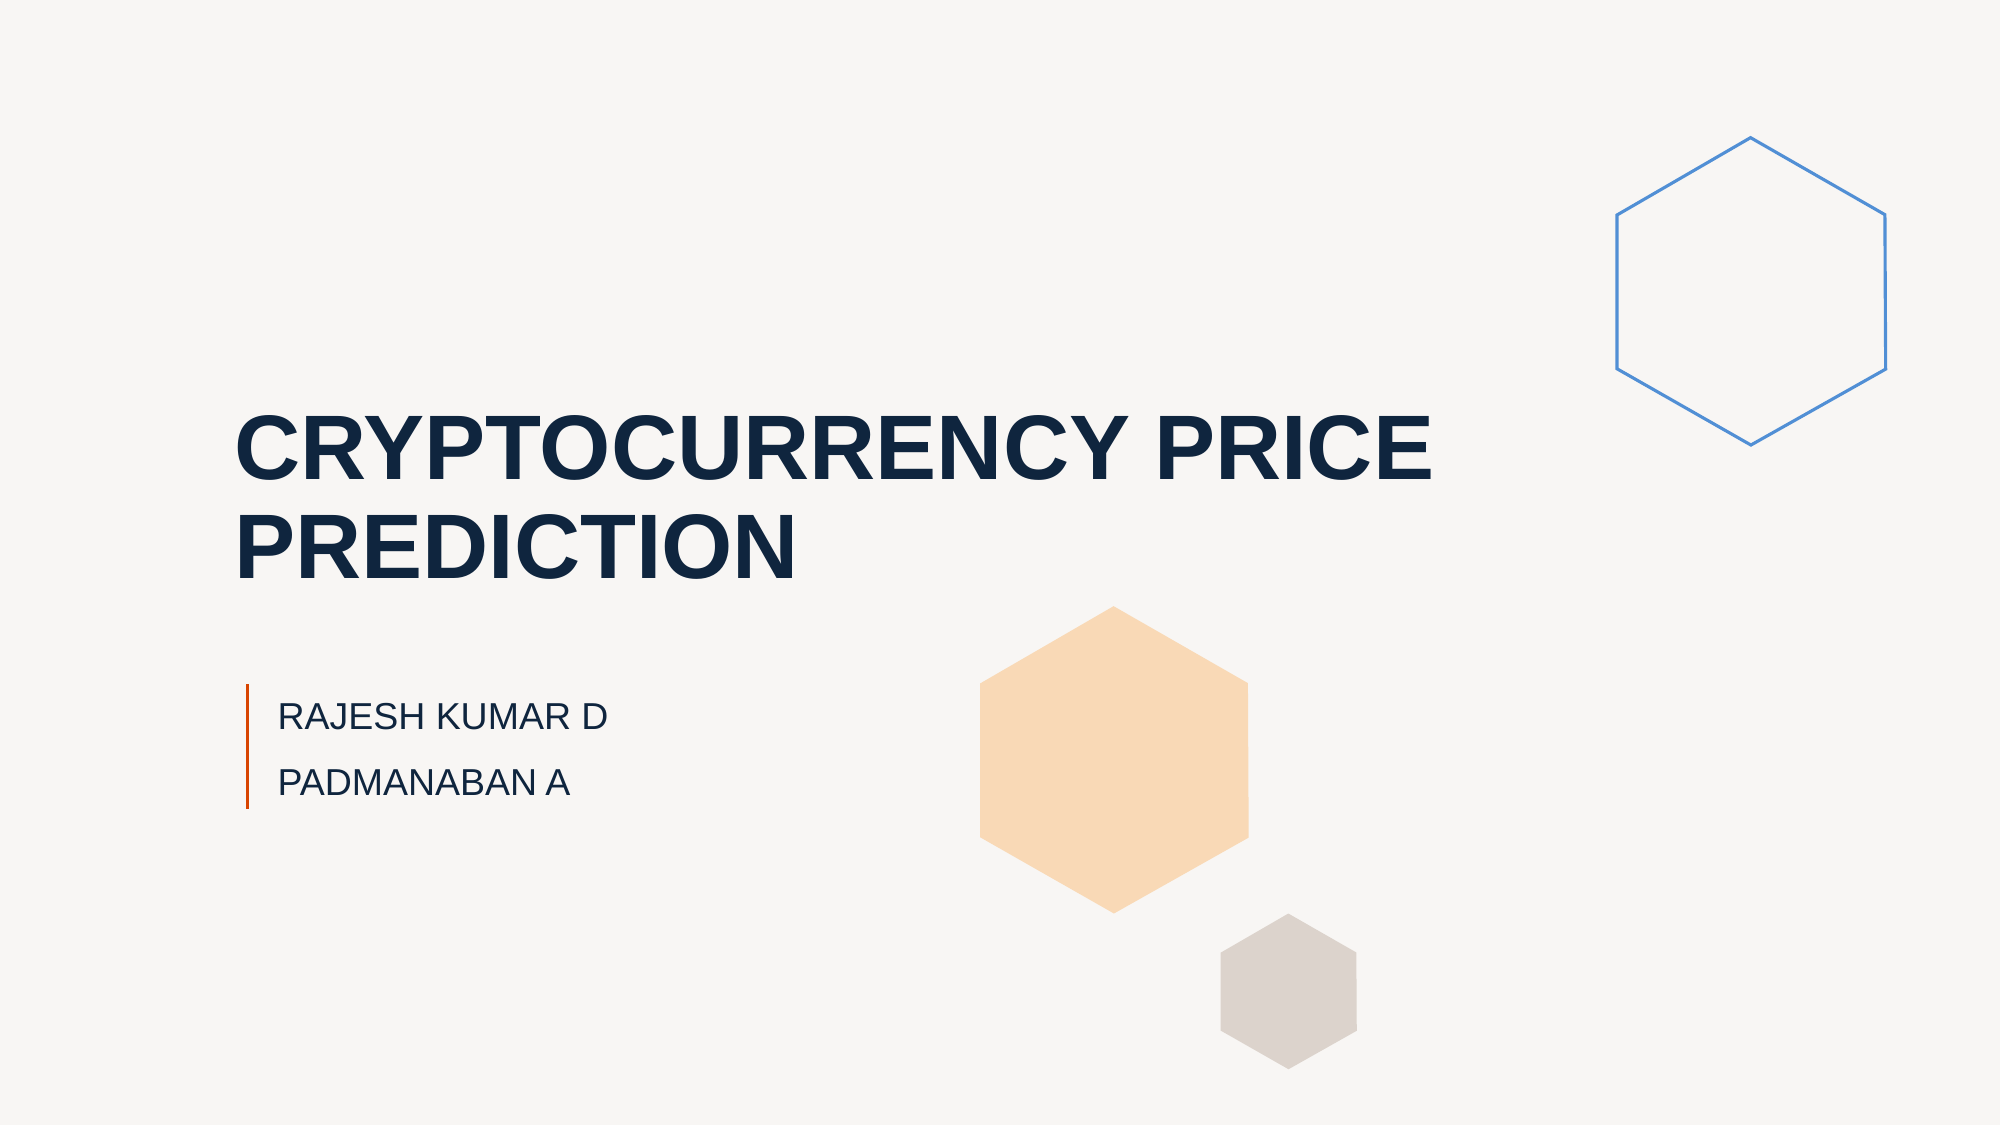

# CRYPTOCURRENCY PRICE PREDICTION

RAJESH KUMAR D
PADMANABAN A